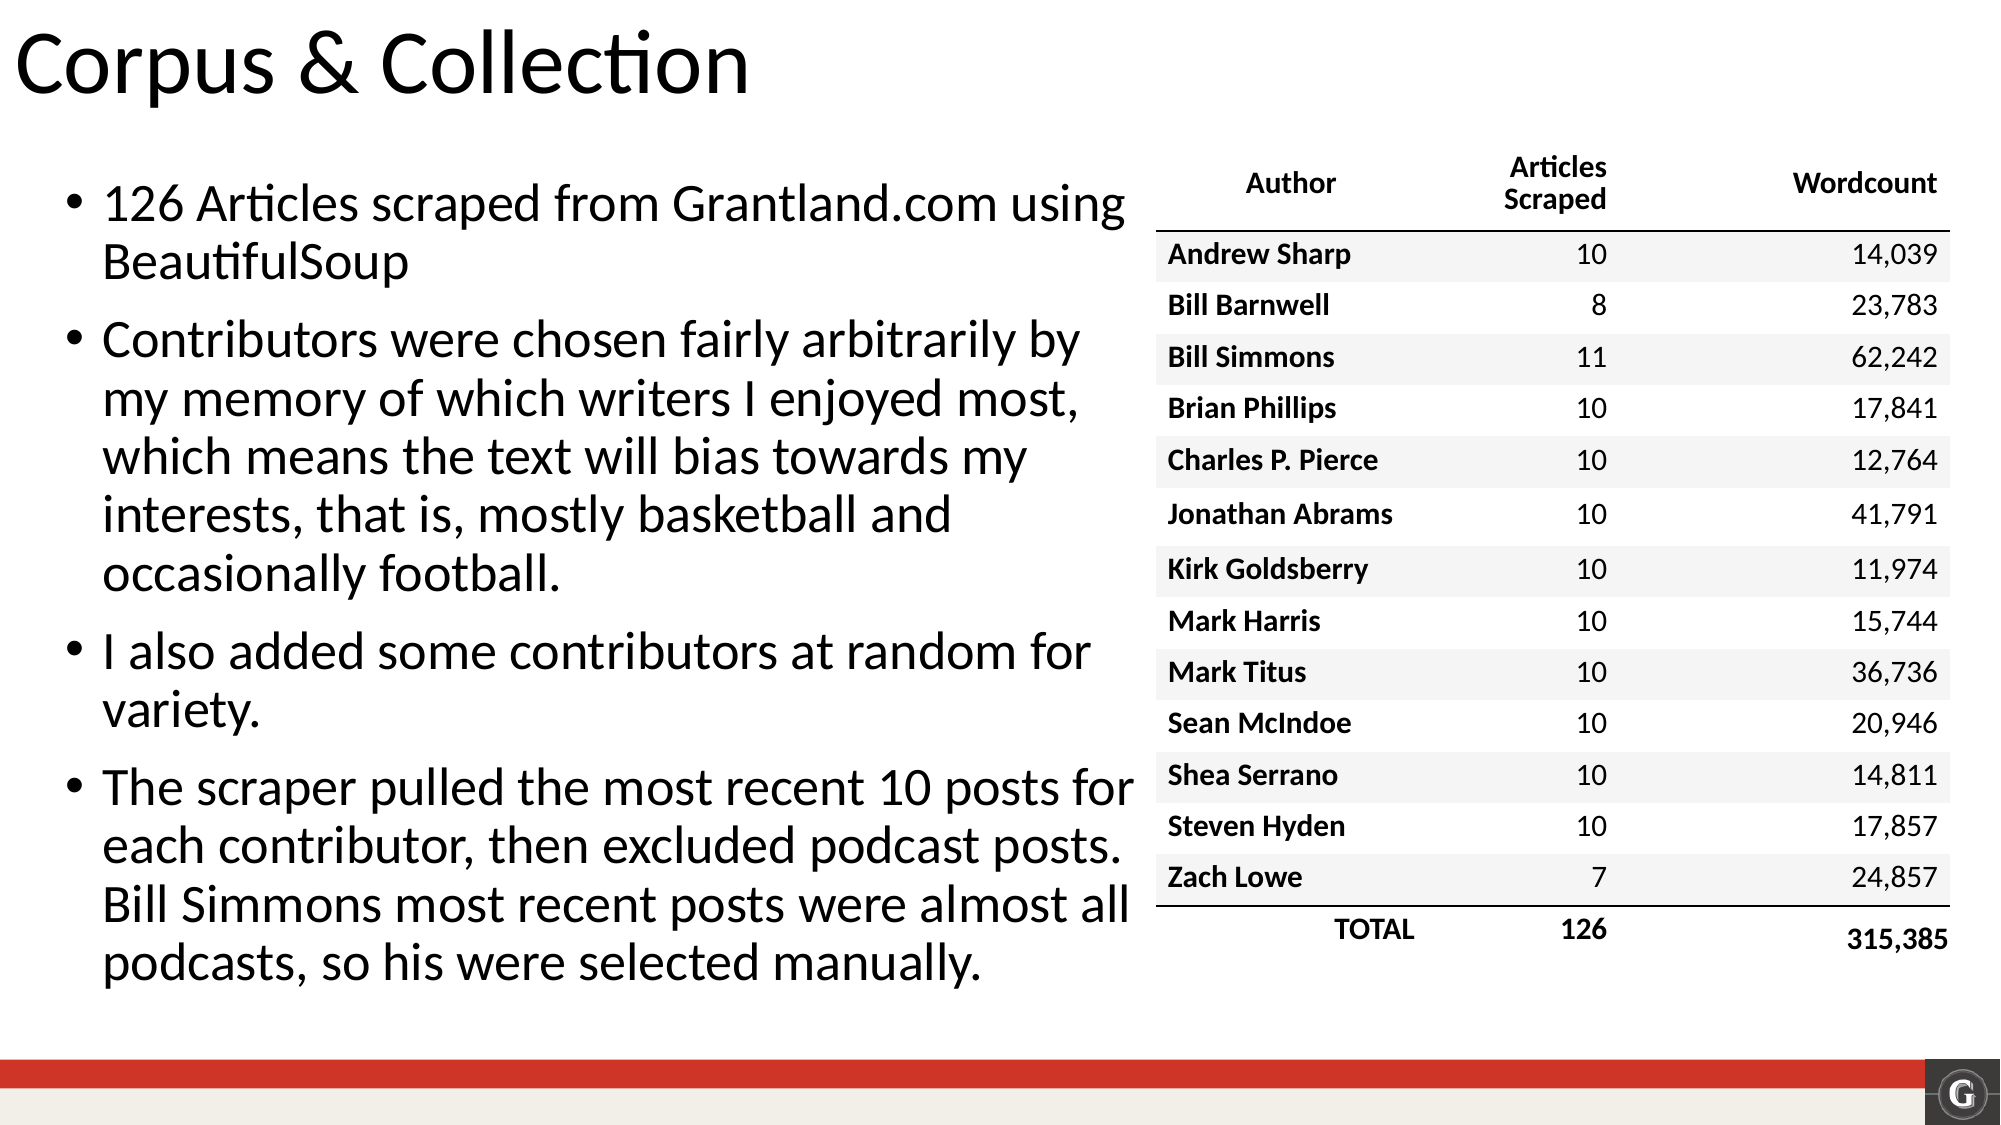

# Corpus & Collection
| Author | Articles Scraped | Wordcount |
| --- | --- | --- |
| Andrew Sharp | 10 | 14,039 |
| Bill Barnwell | 8 | 23,783 |
| Bill Simmons | 11 | 62,242 |
| Brian Phillips | 10 | 17,841 |
| Charles P. Pierce | 10 | 12,764 |
| Jonathan Abrams | 10 | 41,791 |
| Kirk Goldsberry | 10 | 11,974 |
| Mark Harris | 10 | 15,744 |
| Mark Titus | 10 | 36,736 |
| Sean McIndoe | 10 | 20,946 |
| Shea Serrano | 10 | 14,811 |
| Steven Hyden | 10 | 17,857 |
| Zach Lowe | 7 | 24,857 |
| TOTAL | 126 | 315,385 |
126 Articles scraped from Grantland.com using BeautifulSoup
Contributors were chosen fairly arbitrarily by my memory of which writers I enjoyed most, which means the text will bias towards my interests, that is, mostly basketball and occasionally football.
I also added some contributors at random for variety.
The scraper pulled the most recent 10 posts for each contributor, then excluded podcast posts. Bill Simmons most recent posts were almost all podcasts, so his were selected manually.